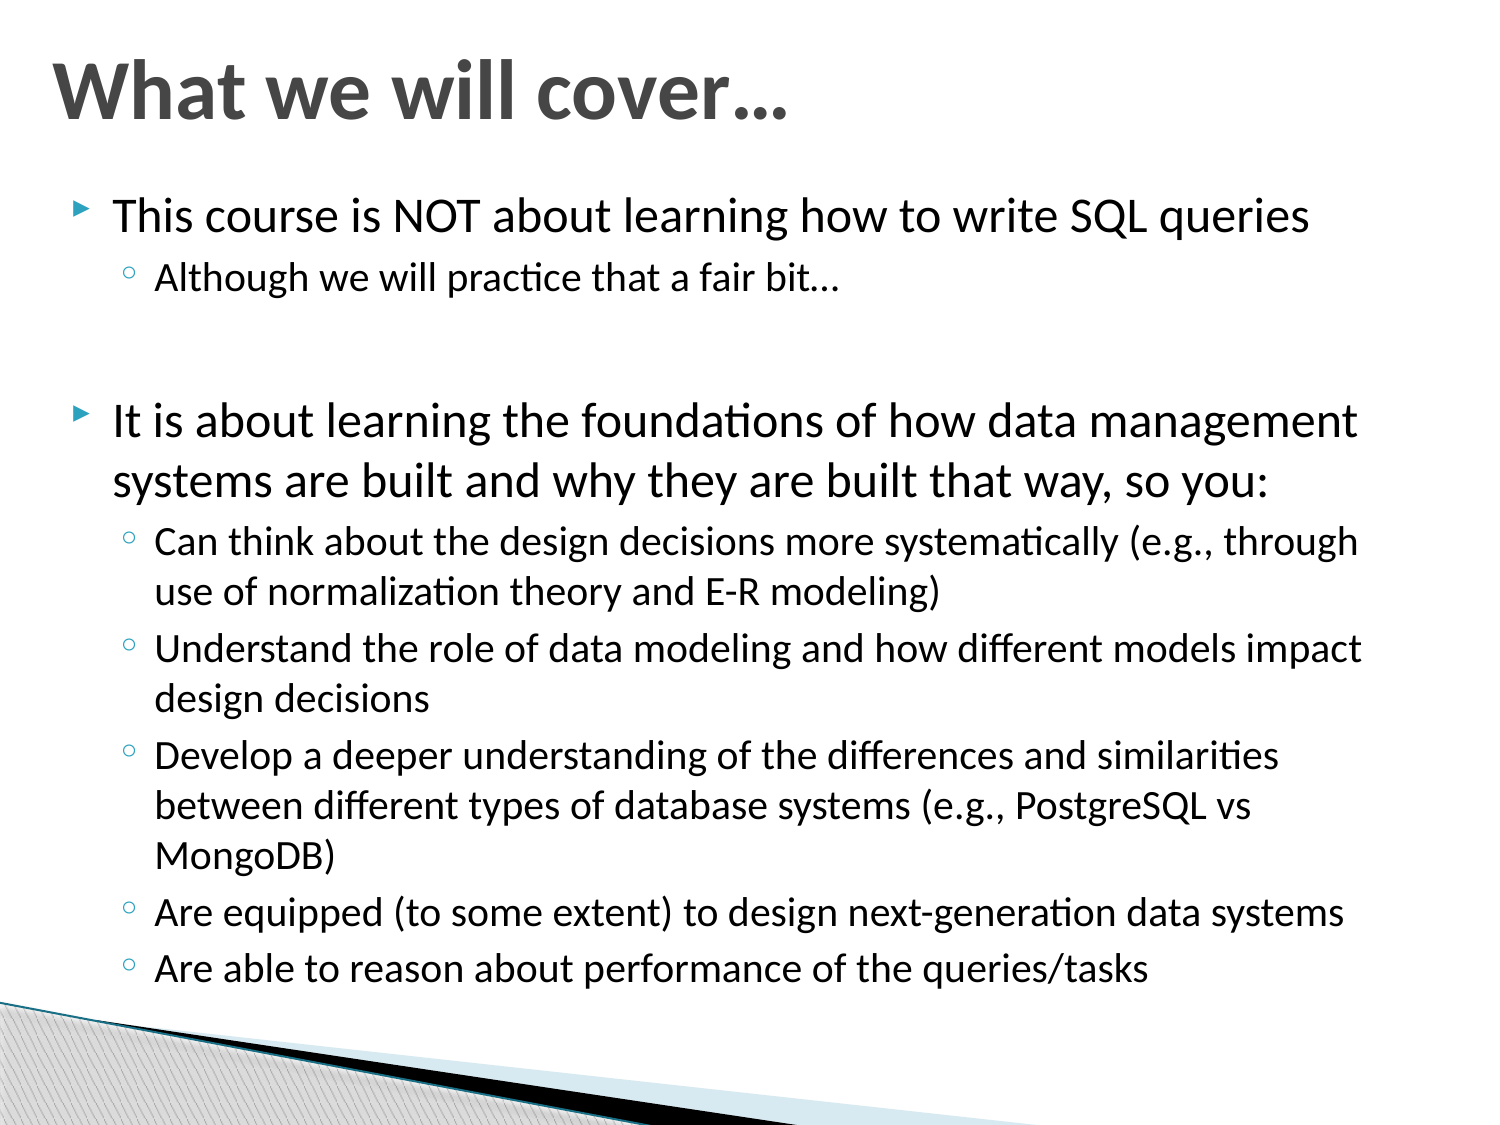

# What we will cover…
This course is NOT about learning how to write SQL queries
Although we will practice that a fair bit…

It is about learning the foundations of how data management systems are built and why they are built that way, so you:
Can think about the design decisions more systematically (e.g., through use of normalization theory and E-R modeling)
Understand the role of data modeling and how different models impact design decisions
Develop a deeper understanding of the differences and similarities between different types of database systems (e.g., PostgreSQL vs MongoDB)
Are equipped (to some extent) to design next-generation data systems
Are able to reason about performance of the queries/tasks